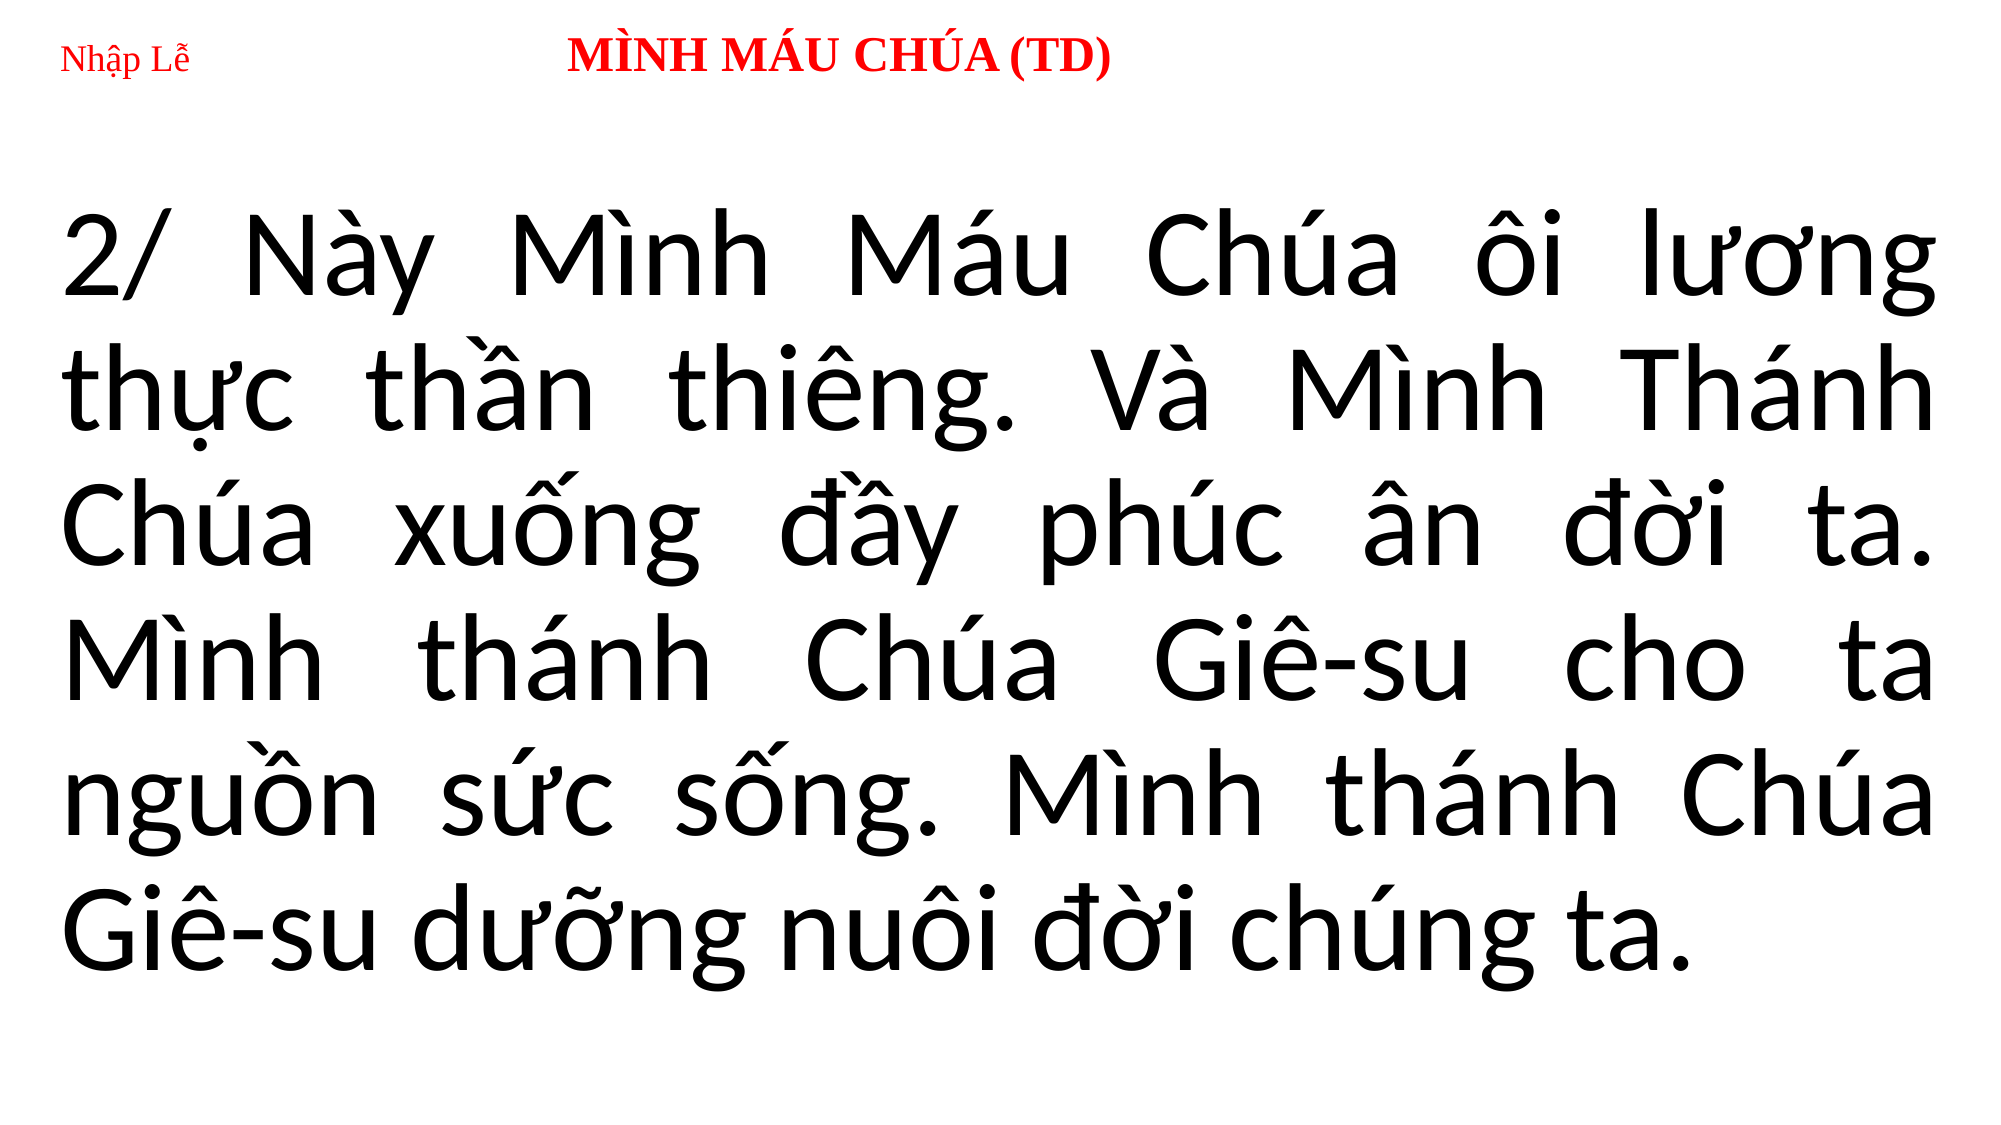

# Nhập Lễ                                 	      MÌNH MÁU CHÚA (TD)
2/ Này Mình Máu Chúa ôi lương thực thần thiêng. Và Mình Thánh Chúa xuống đầy phúc ân đời ta. Mình thánh Chúa Giê-su cho ta nguồn sức sống. Mình thánh Chúa Giê-su dưỡng nuôi đời chúng ta.